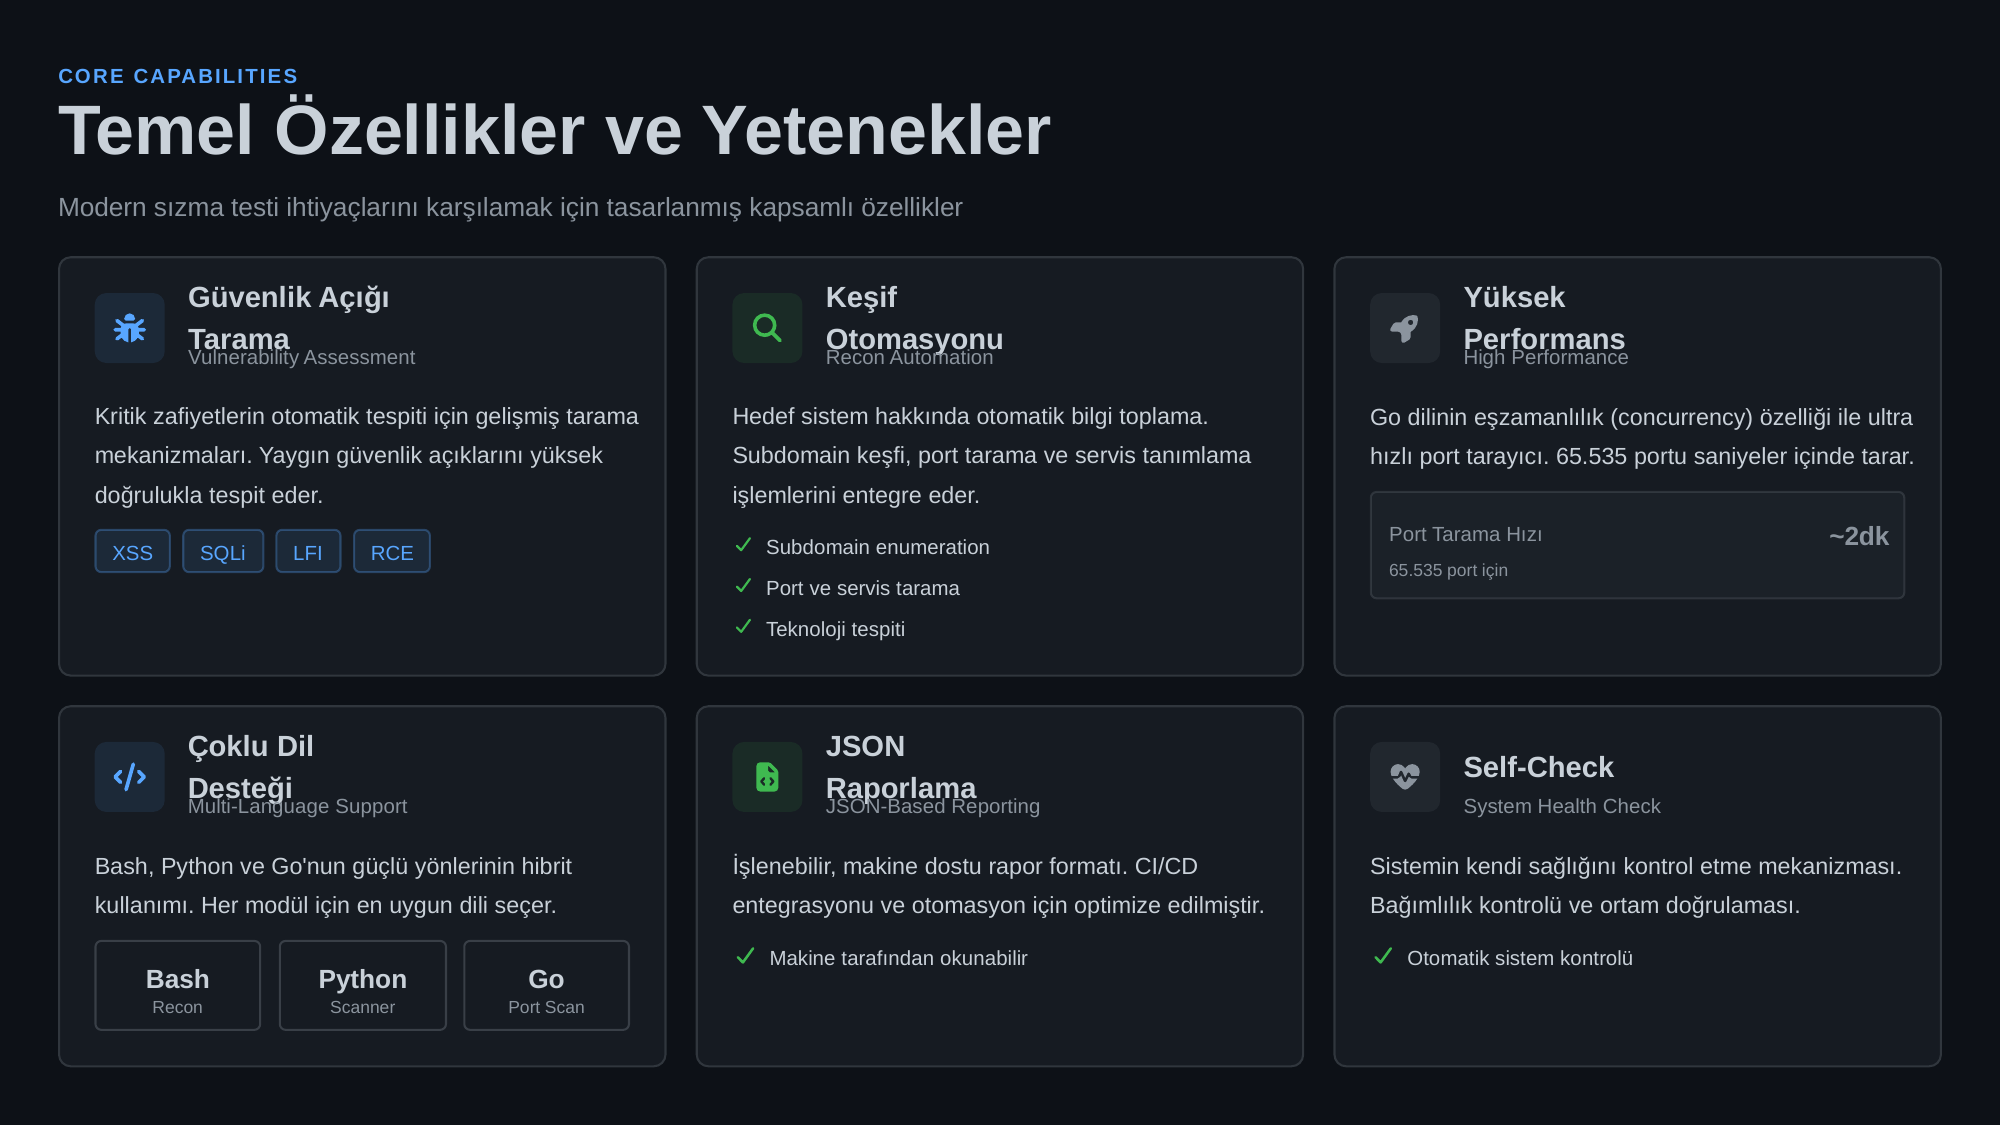

CORE CAPABILITIES
Temel Özellikler ve Yetenekler
Modern sızma testi ihtiyaçlarını karşılamak için tasarlanmış kapsamlı özellikler

Güvenlik Açığı Tarama

Keşif Otomasyonu

Yüksek Performans

Vulnerability Assessment
Recon Automation
High Performance
Kritik zafiyetlerin otomatik tespiti için gelişmiş tarama mekanizmaları. Yaygın güvenlik açıklarını yüksek doğrulukla tespit eder.
Hedef sistem hakkında otomatik bilgi toplama. Subdomain keşfi, port tarama ve servis tanımlama işlemlerini entegre eder.
Go dilinin eşzamanlılık (concurrency) özelliği ile ultra hızlı port tarayıcı. 65.535 portu saniyeler içinde tarar.

~2dk
Port Tarama Hızı
XSS
SQLi
LFI
RCE
Subdomain enumeration

65.535 port için
Port ve servis tarama

Teknoloji tespiti

Çoklu Dil Desteği

JSON Raporlama

Self-Check

Multi-Language Support
JSON-Based Reporting
System Health Check
Bash, Python ve Go'nun güçlü yönlerinin hibrit kullanımı. Her modül için en uygun dili seçer.
İşlenebilir, makine dostu rapor formatı. CI/CD entegrasyonu ve otomasyon için optimize edilmiştir.
Sistemin kendi sağlığını kontrol etme mekanizması. Bağımlılık kontrolü ve ortam doğrulaması.
Makine tarafından okunabilir
Otomatik sistem kontrolü

Bash
Python
Go
Recon
Scanner
Port Scan